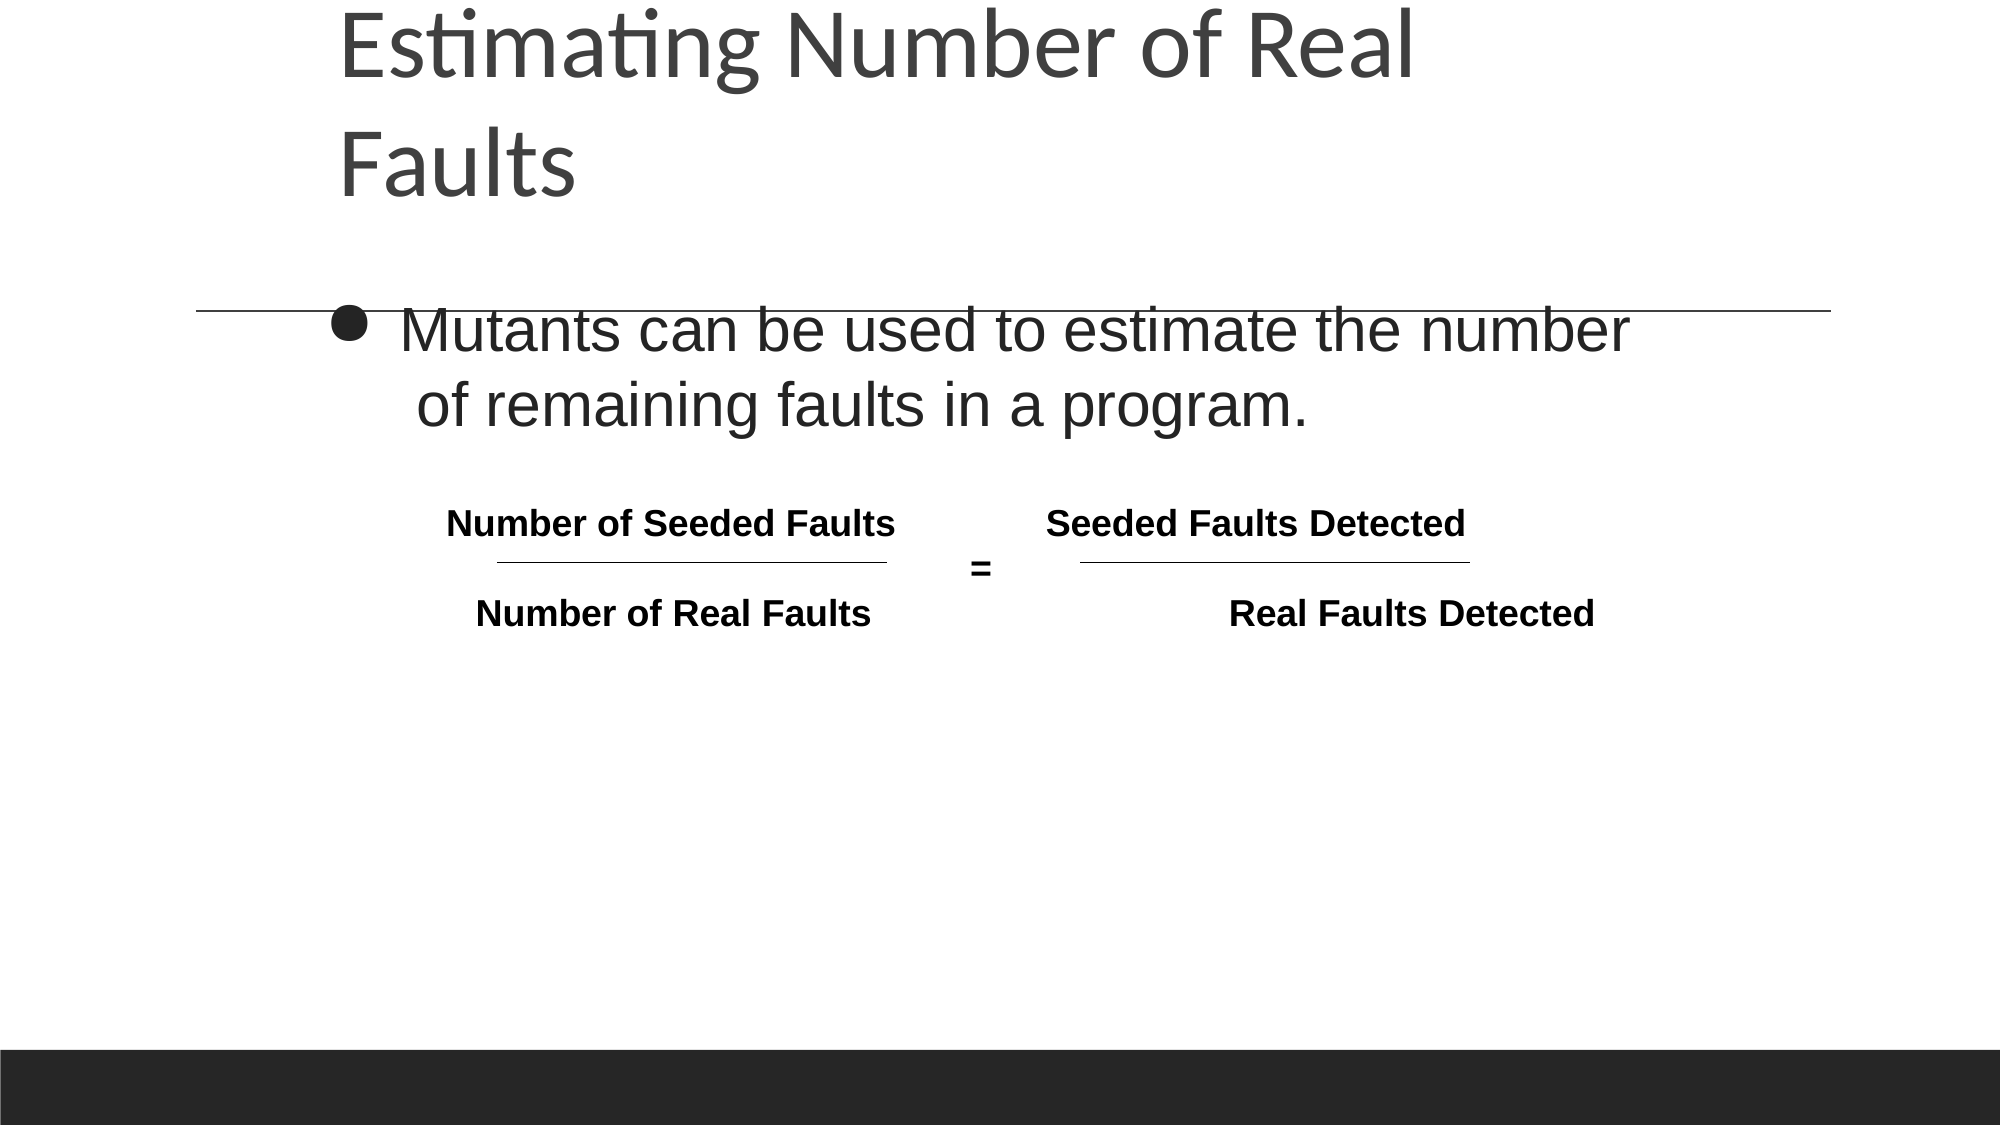

# Estimating Number of Real Faults
Mutants can be used to estimate the number  of remaining faults in a program.
Number of Seeded Faults	Seeded Faults Detected
=
Number of Real Faults	Real Faults Detected